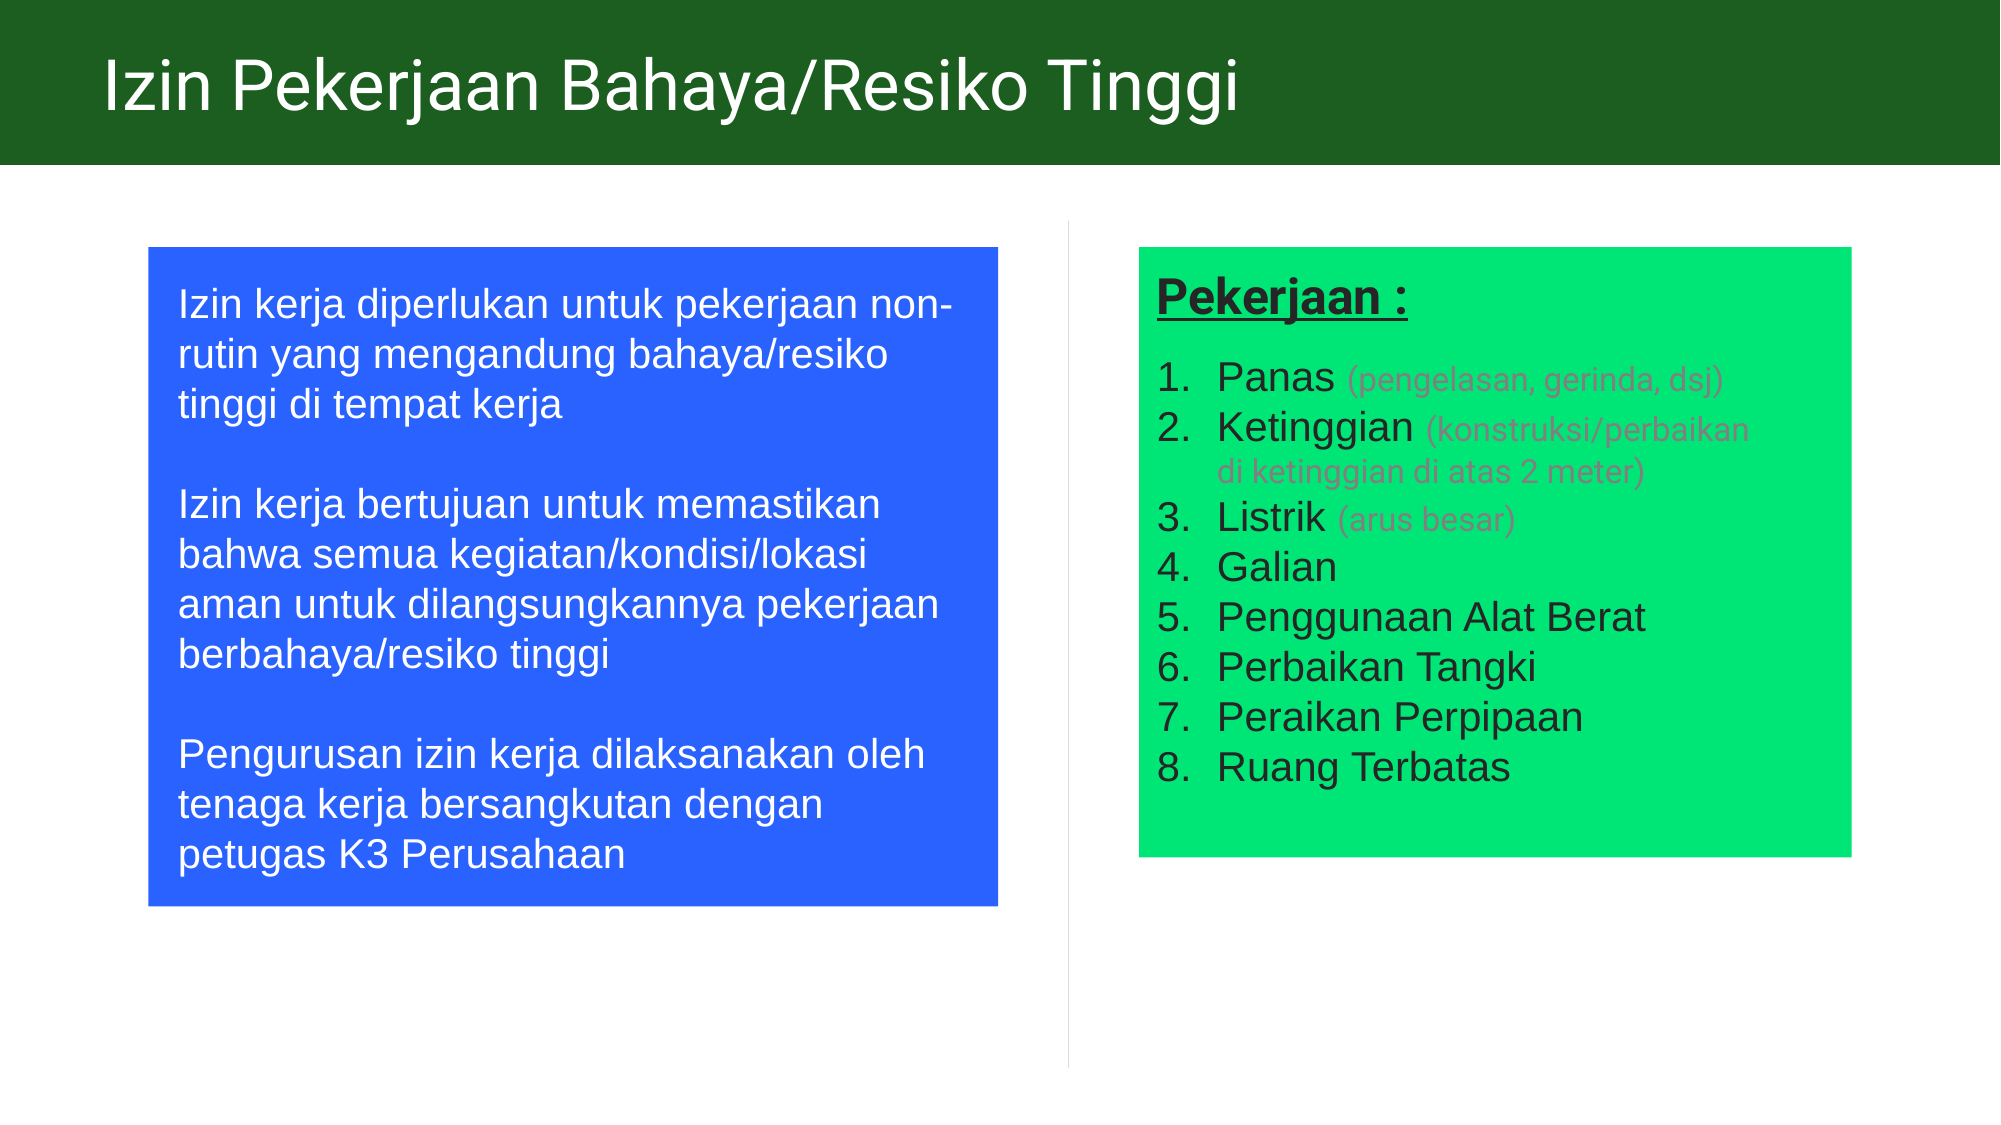

# Izin Pekerjaan Bahaya/Resiko Tinggi

Izin kerja diperlukan untuk pekerjaan non-rutin yang mengandung bahaya/resiko tinggi di tempat kerja
Izin kerja bertujuan untuk memastikan bahwa semua kegiatan/kondisi/lokasi aman untuk dilangsungkannya pekerjaan berbahaya/resiko tinggi
Pengurusan izin kerja dilaksanakan oleh tenaga kerja bersangkutan dengan petugas K3 Perusahaan
Pekerjaan :
Panas (pengelasan, gerinda, dsj)
Ketinggian (konstruksi/perbaikan di ketinggian di atas 2 meter)
Listrik (arus besar)
Galian
Penggunaan Alat Berat
Perbaikan Tangki
Peraikan Perpipaan
Ruang Terbatas